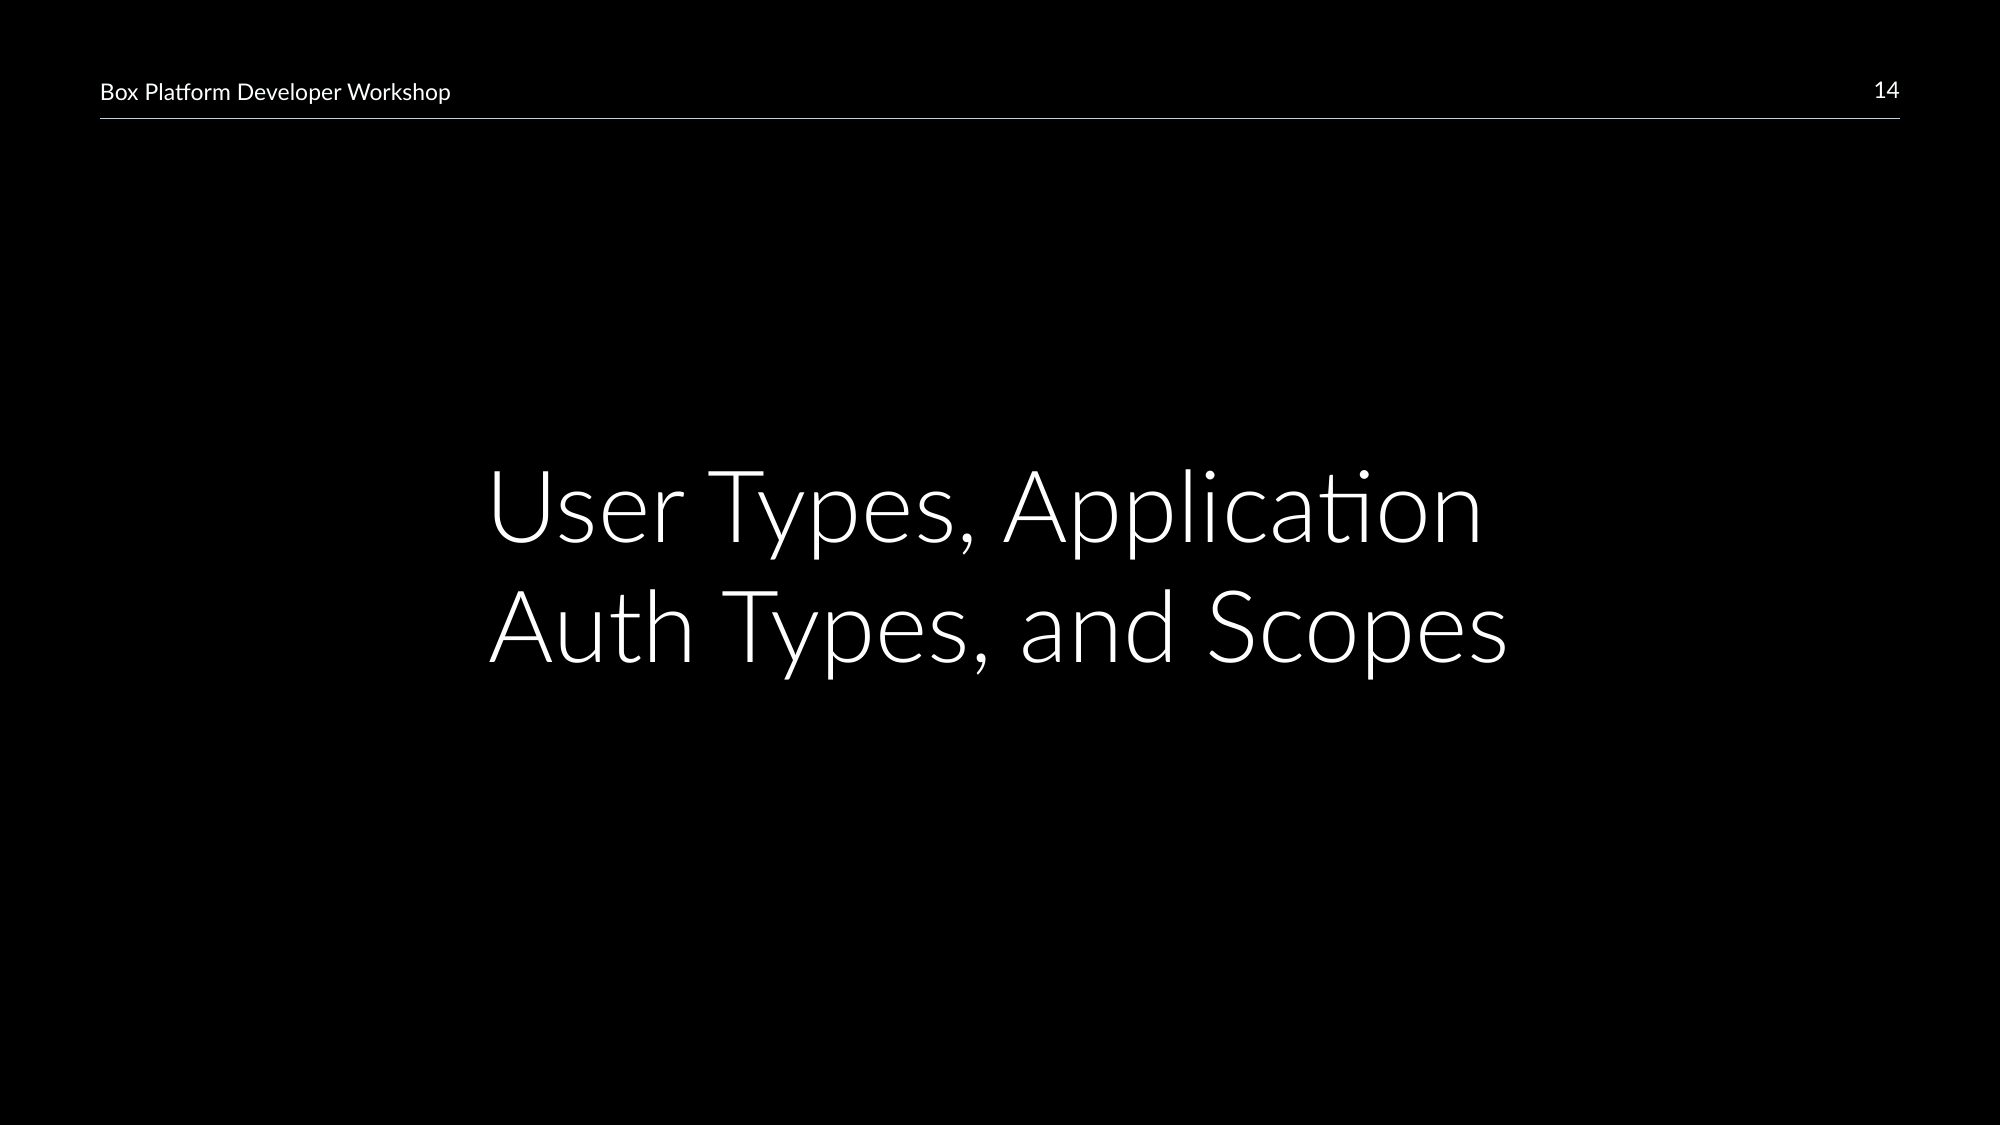

# User Types, Application Auth Types, and Scopes